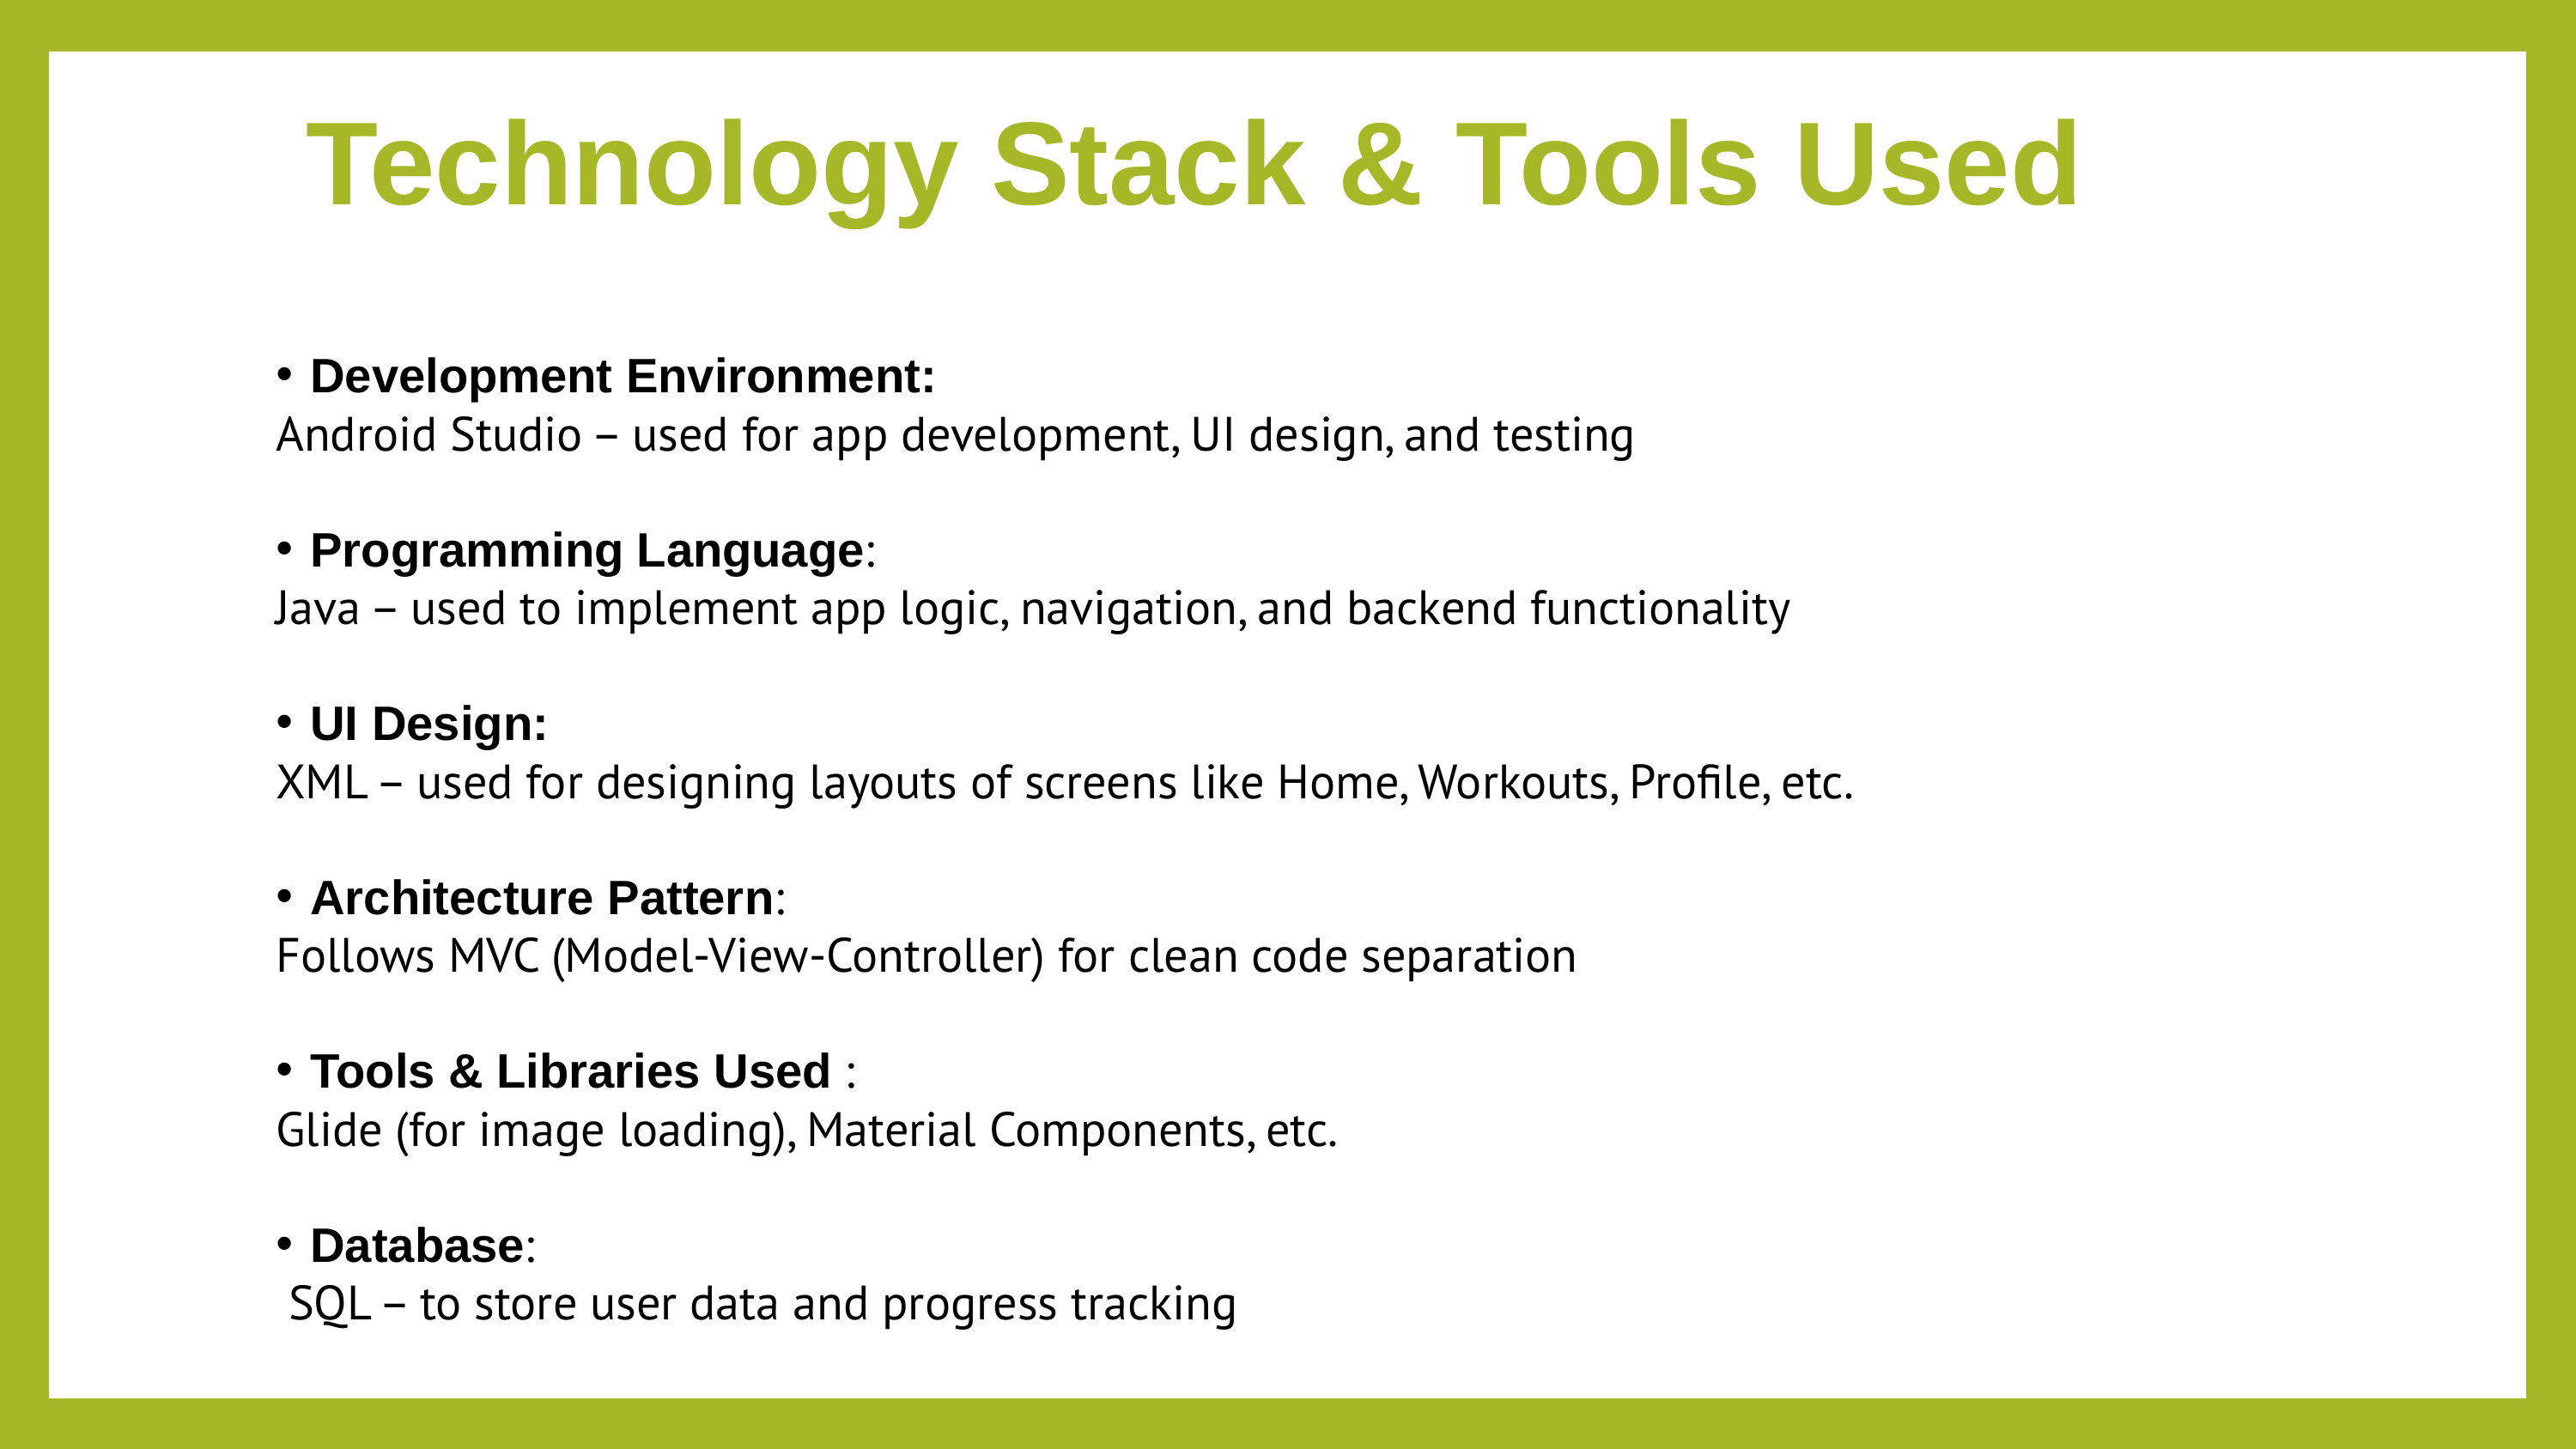

Technology Stack & Tools Used

Development Environment:
Android Studio – used for app development, UI design, and testing

Programming Language:
Java – used to implement app logic, navigation, and backend functionality

UI Design:
XML – used for designing layouts of screens like Home, Workouts, Profile, etc.

Architecture Pattern:
Follows MVC (Model-View-Controller) for clean code separation

Tools & Libraries Used :
Glide (for image loading), Material Components, etc.

Database:
 SQL – to store user data and progress tracking